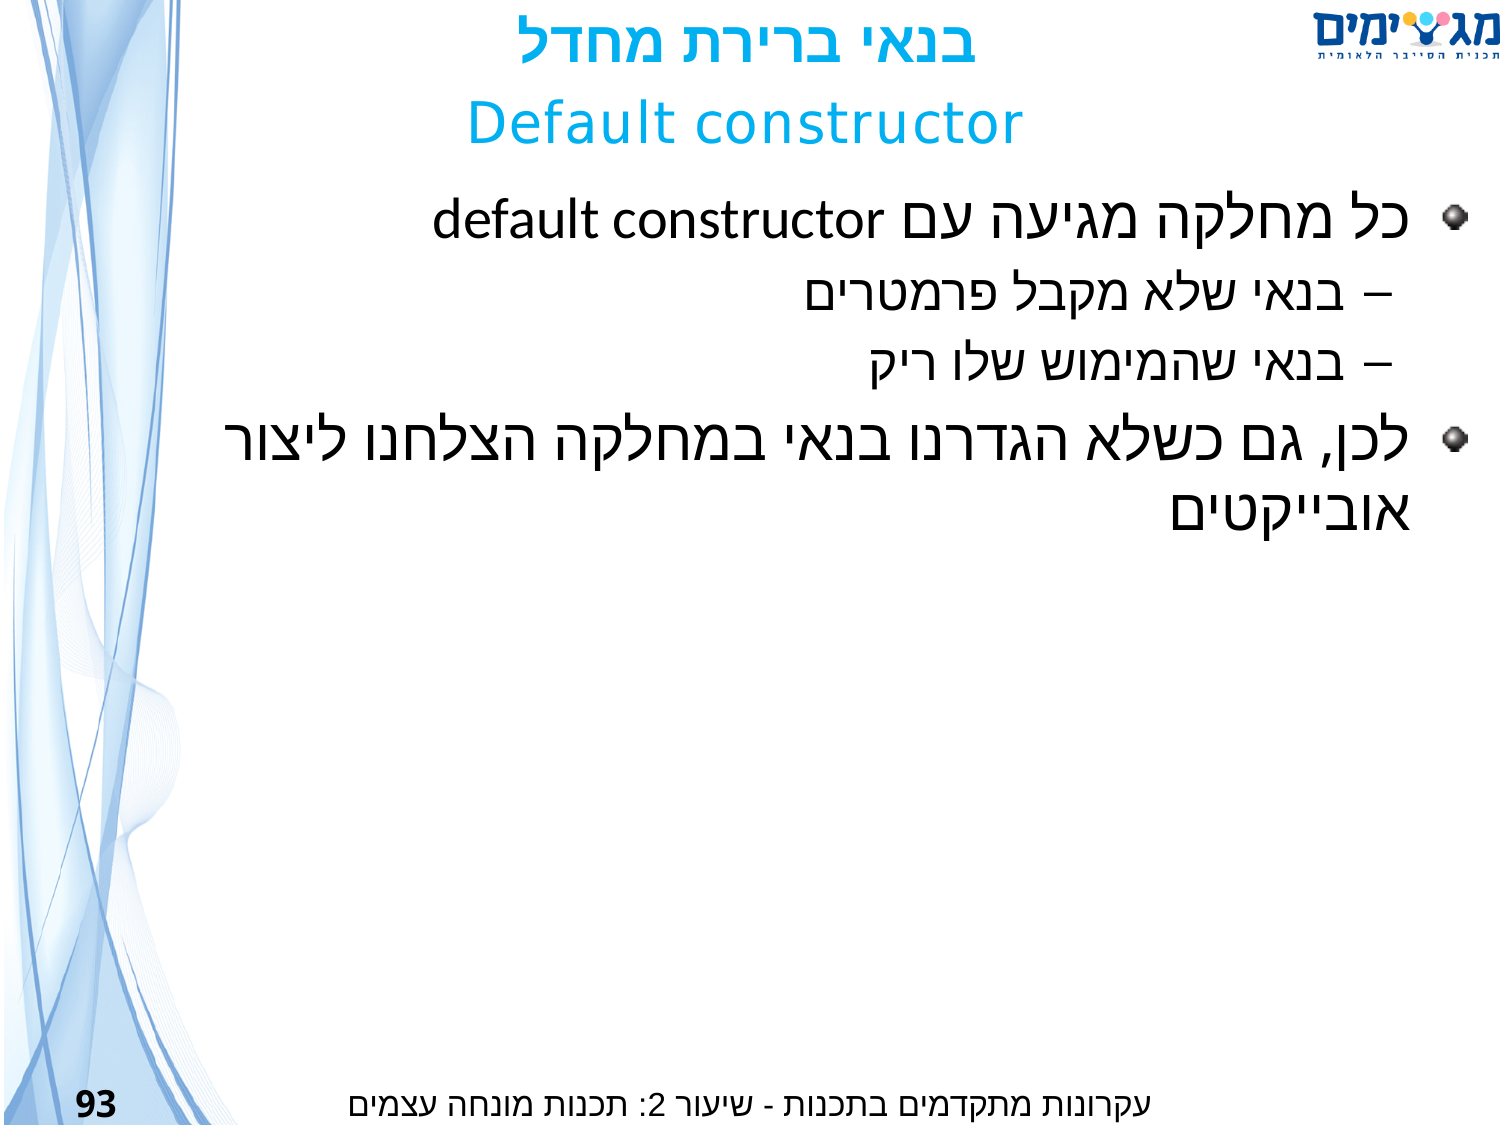

בנאי ברירת מחדל
Default constructor
כל מחלקה מגיעה עם default constructor
בנאי שלא מקבל פרמטרים
בנאי שהמימוש שלו ריק
לכן, גם כשלא הגדרנו בנאי במחלקה הצלחנו ליצור אובייקטים